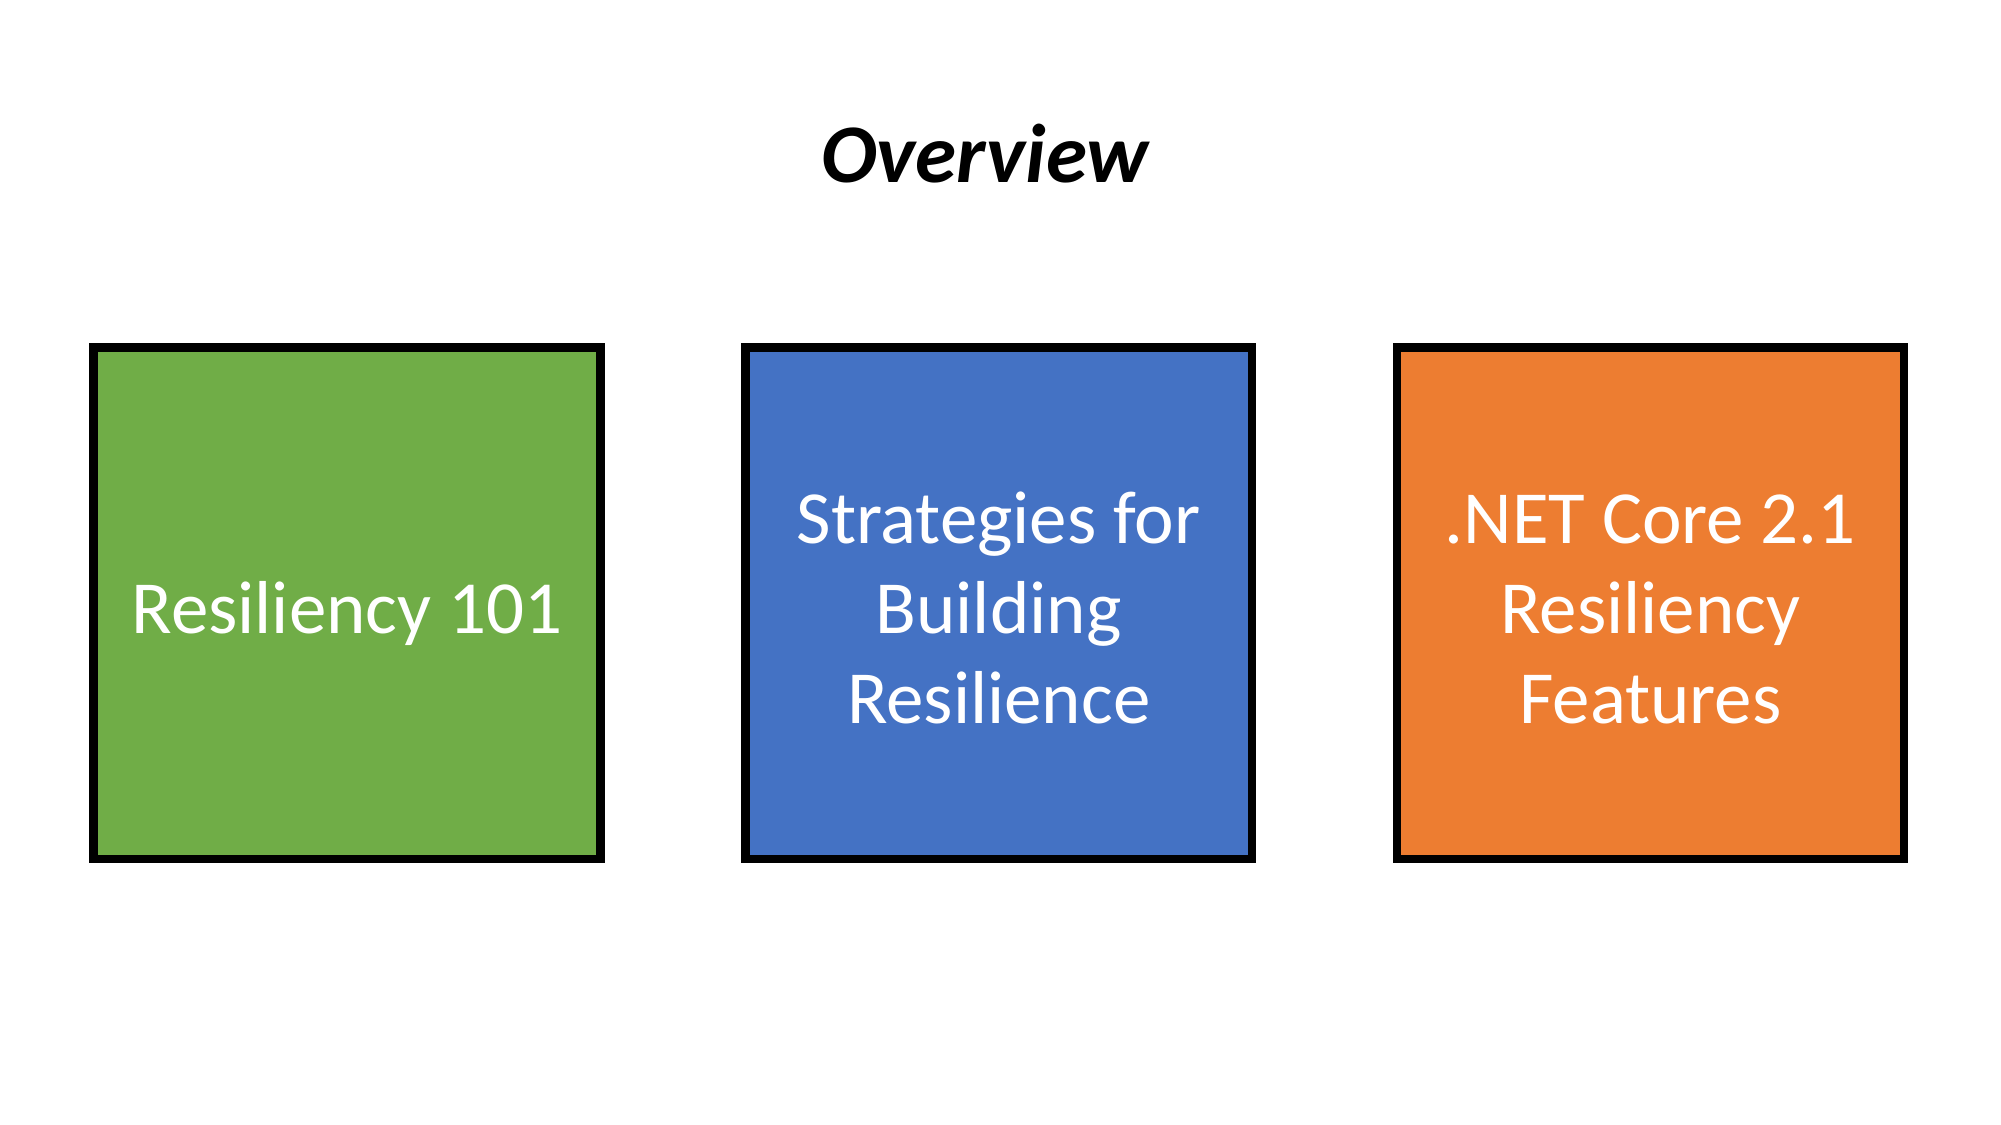

Overview
.NET Core 2.1 Resiliency Features
Resiliency 101
Strategies for Building Resilience